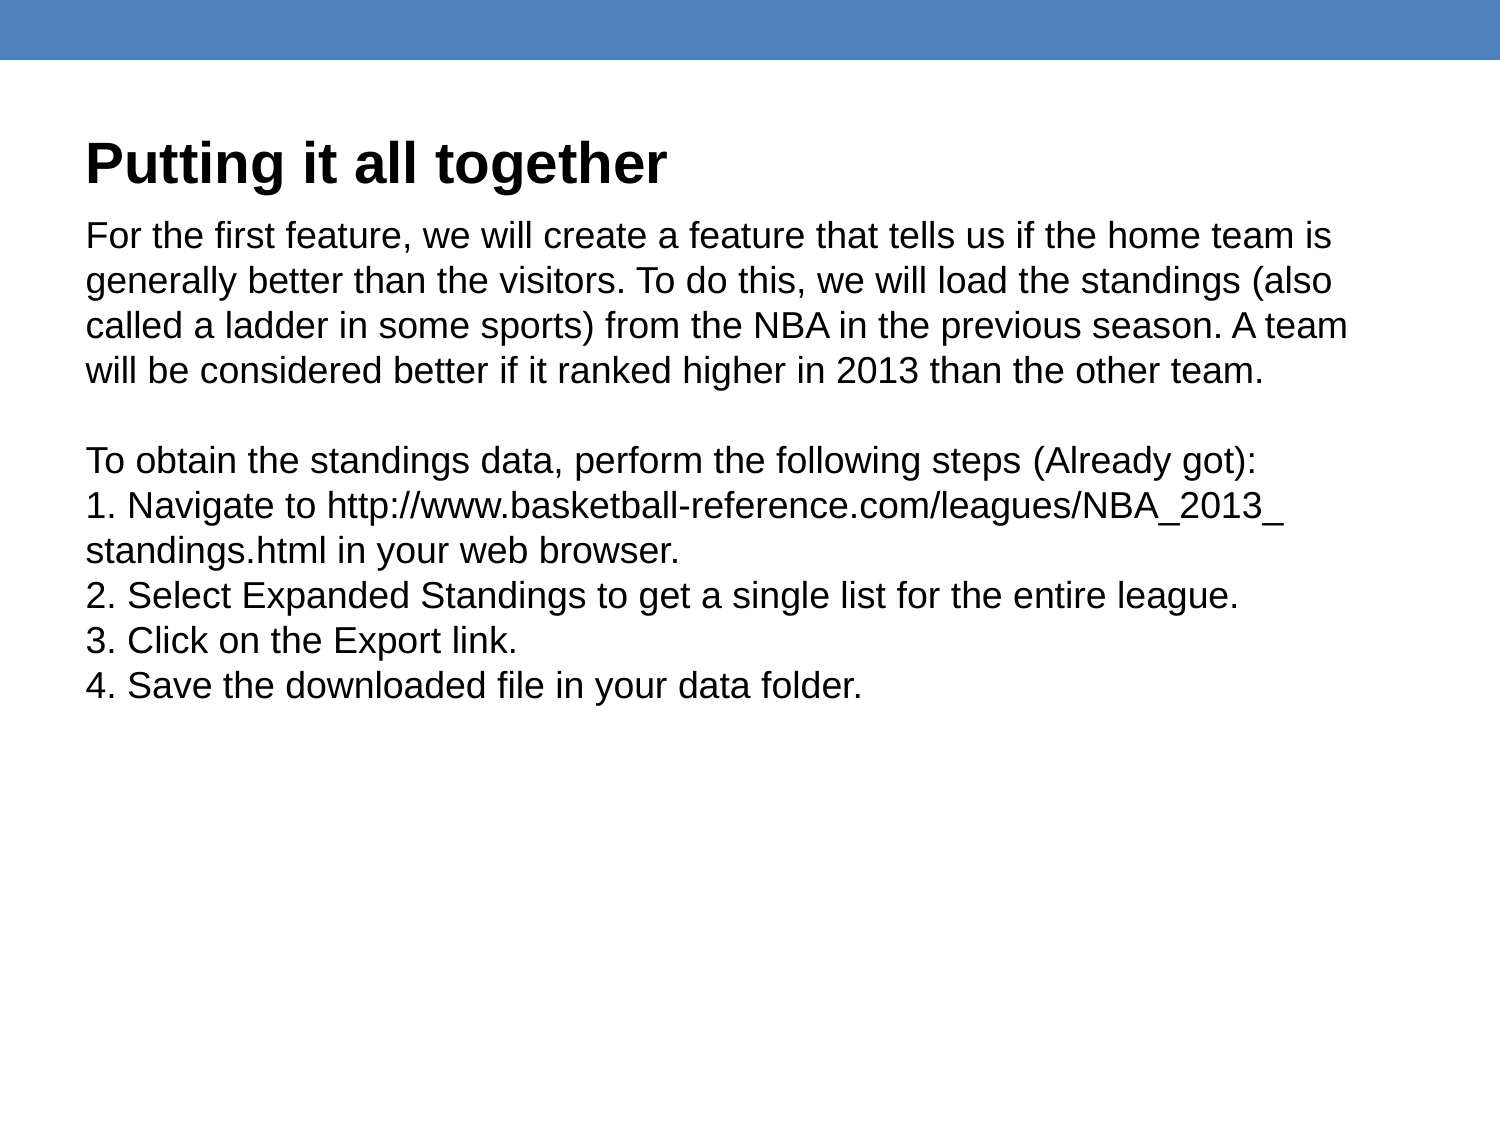

Putting it all together
For the first feature, we will create a feature that tells us if the home team is generally better than the visitors. To do this, we will load the standings (also called a ladder in some sports) from the NBA in the previous season. A team will be considered better if it ranked higher in 2013 than the other team.

To obtain the standings data, perform the following steps (Already got):
1. Navigate to http://www.basketball-reference.com/leagues/NBA_2013_
standings.html in your web browser.
2. Select Expanded Standings to get a single list for the entire league.
3. Click on the Export link.
4. Save the downloaded file in your data folder.